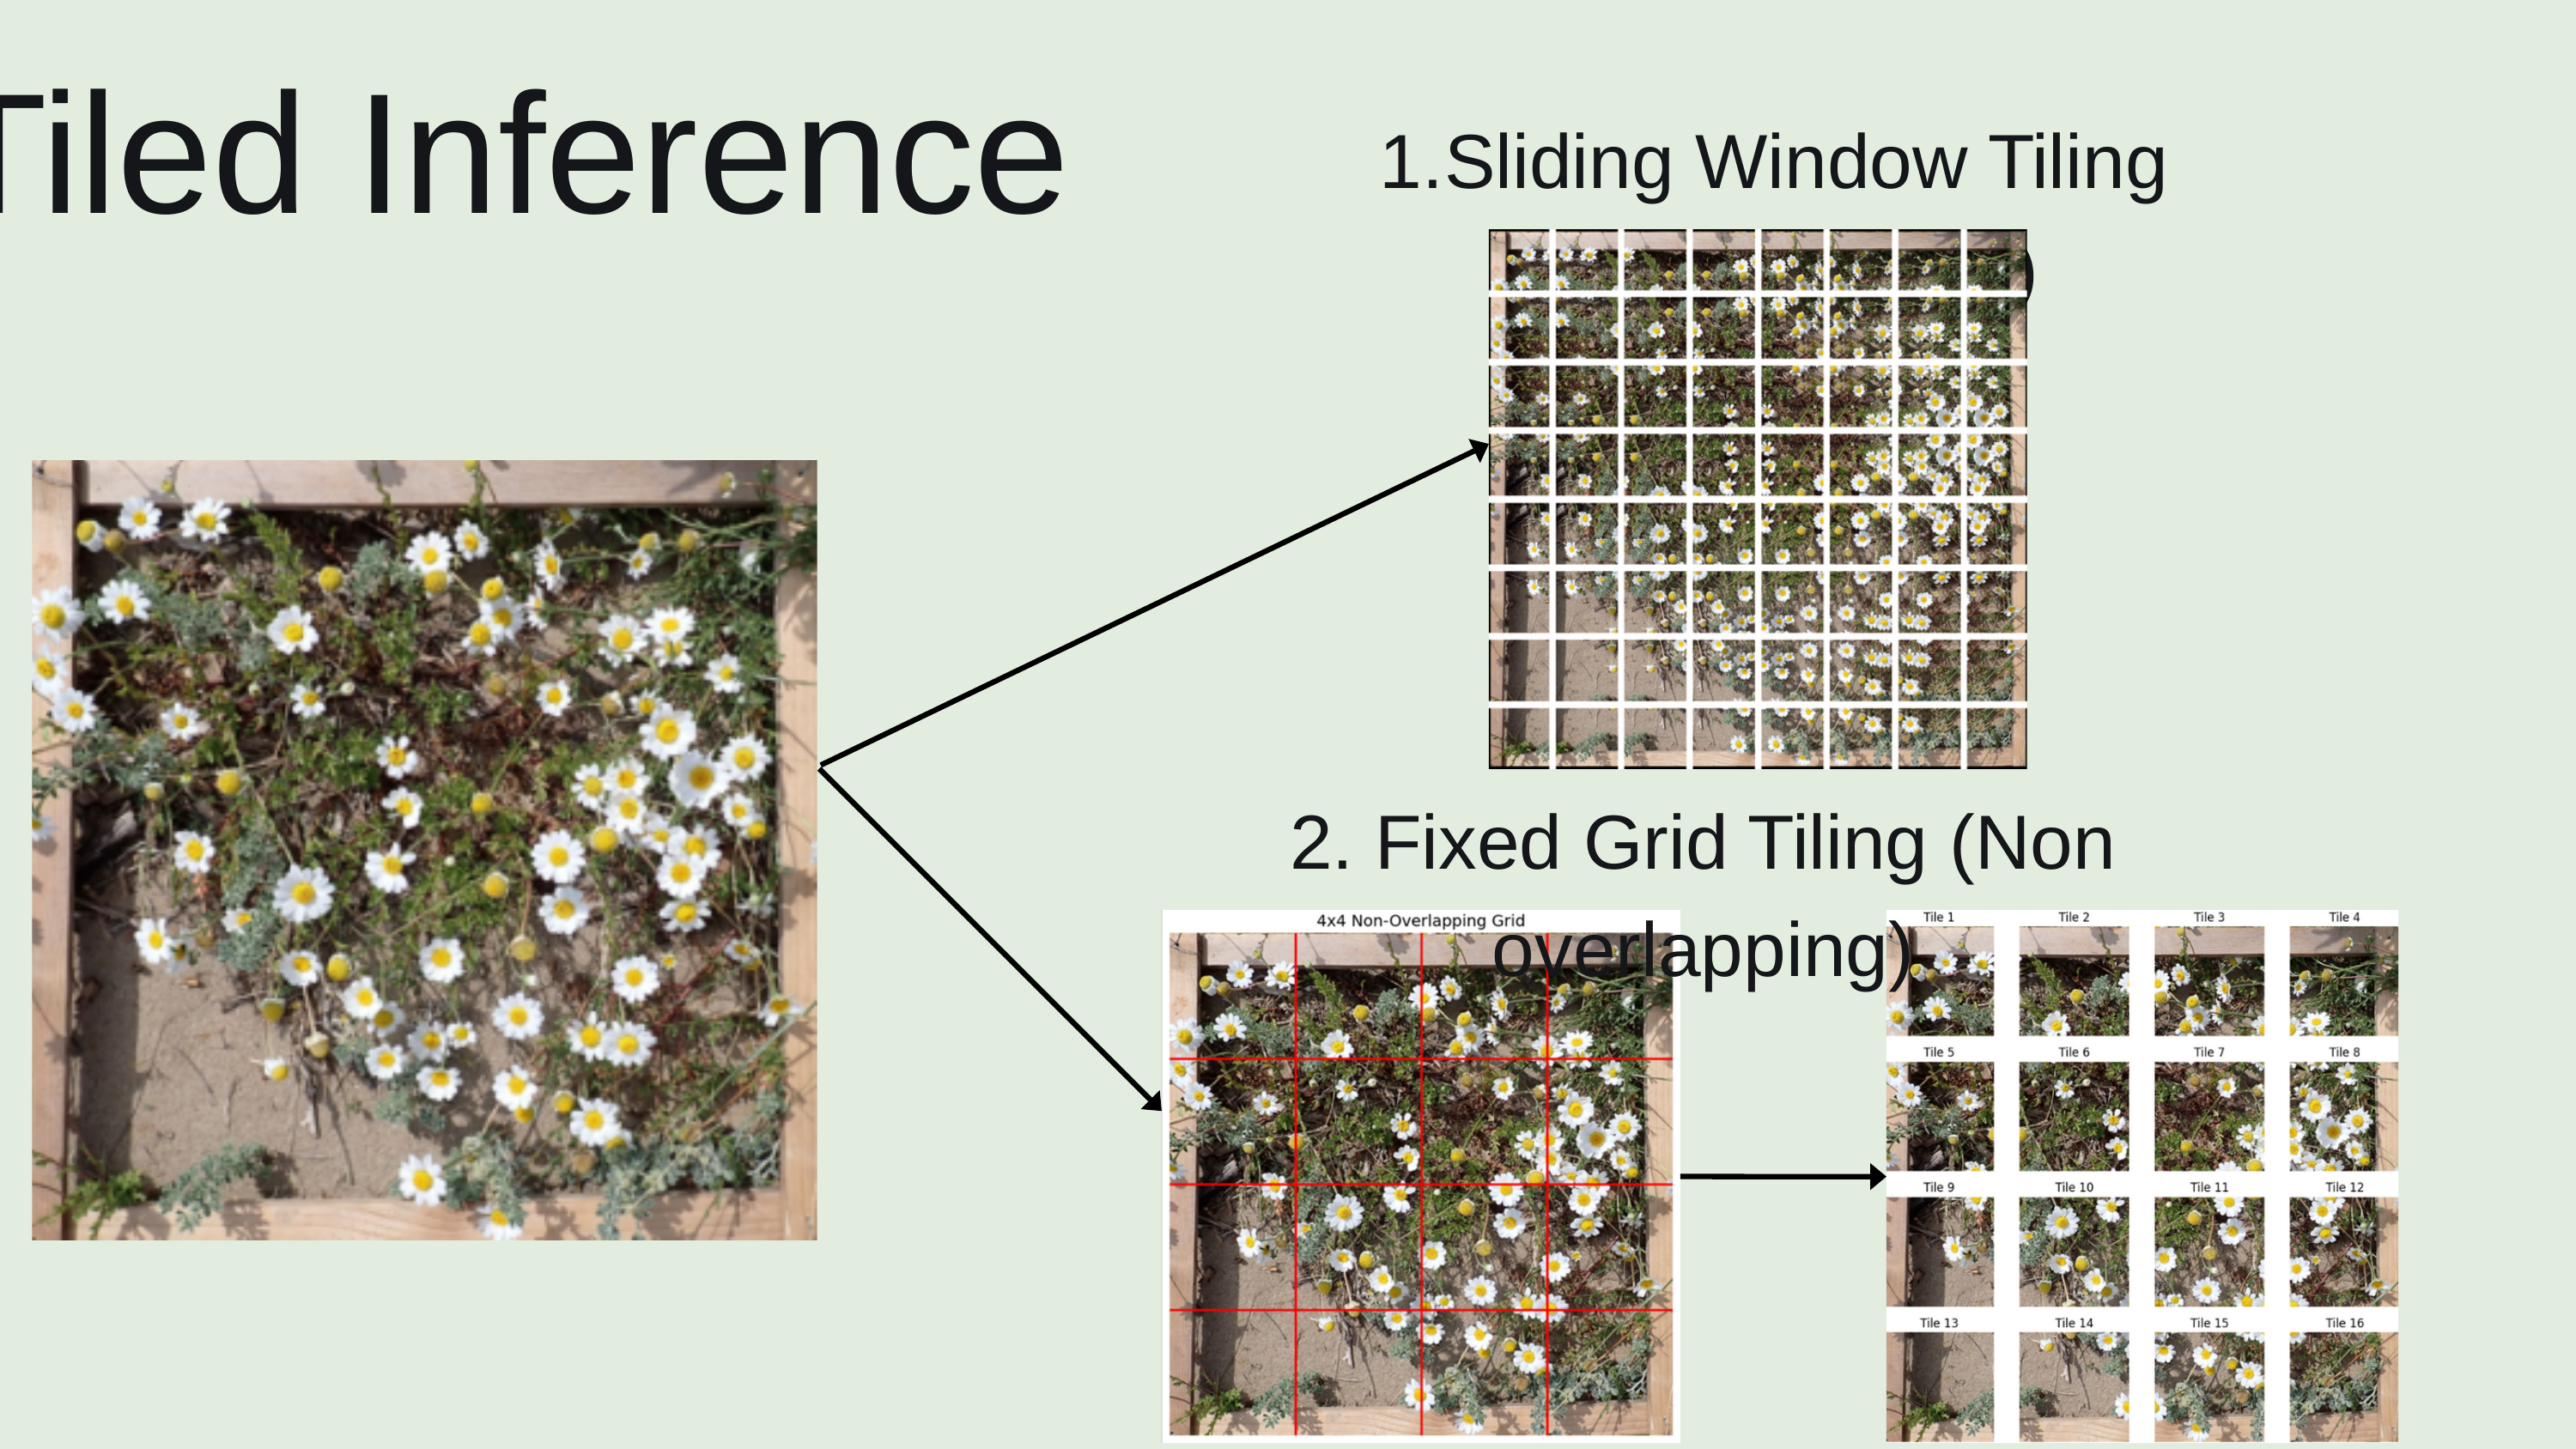

Tiled Inference
Sliding Window Tiling (Overlapping)

2. Fixed Grid Tiling (Non overlapping)